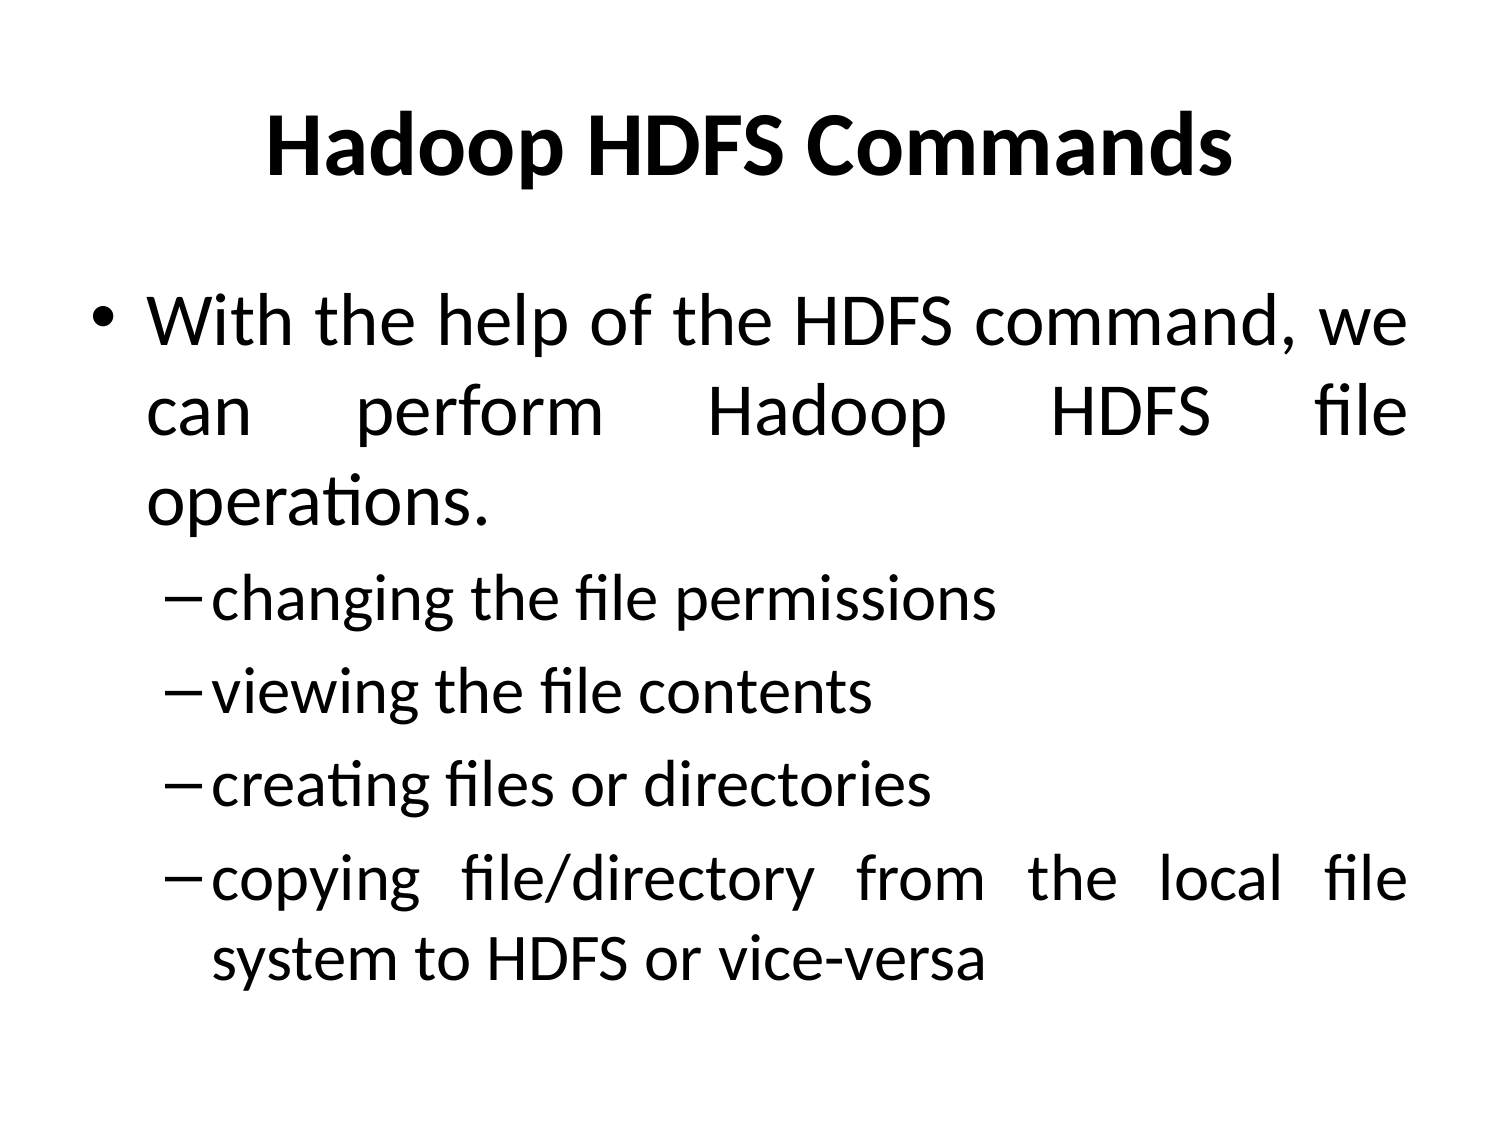

# Hadoop HDFS Commands
With the help of the HDFS command, we can perform Hadoop HDFS file operations.
changing the file permissions
viewing the file contents
creating files or directories
copying file/directory from the local file system to HDFS or vice-versa